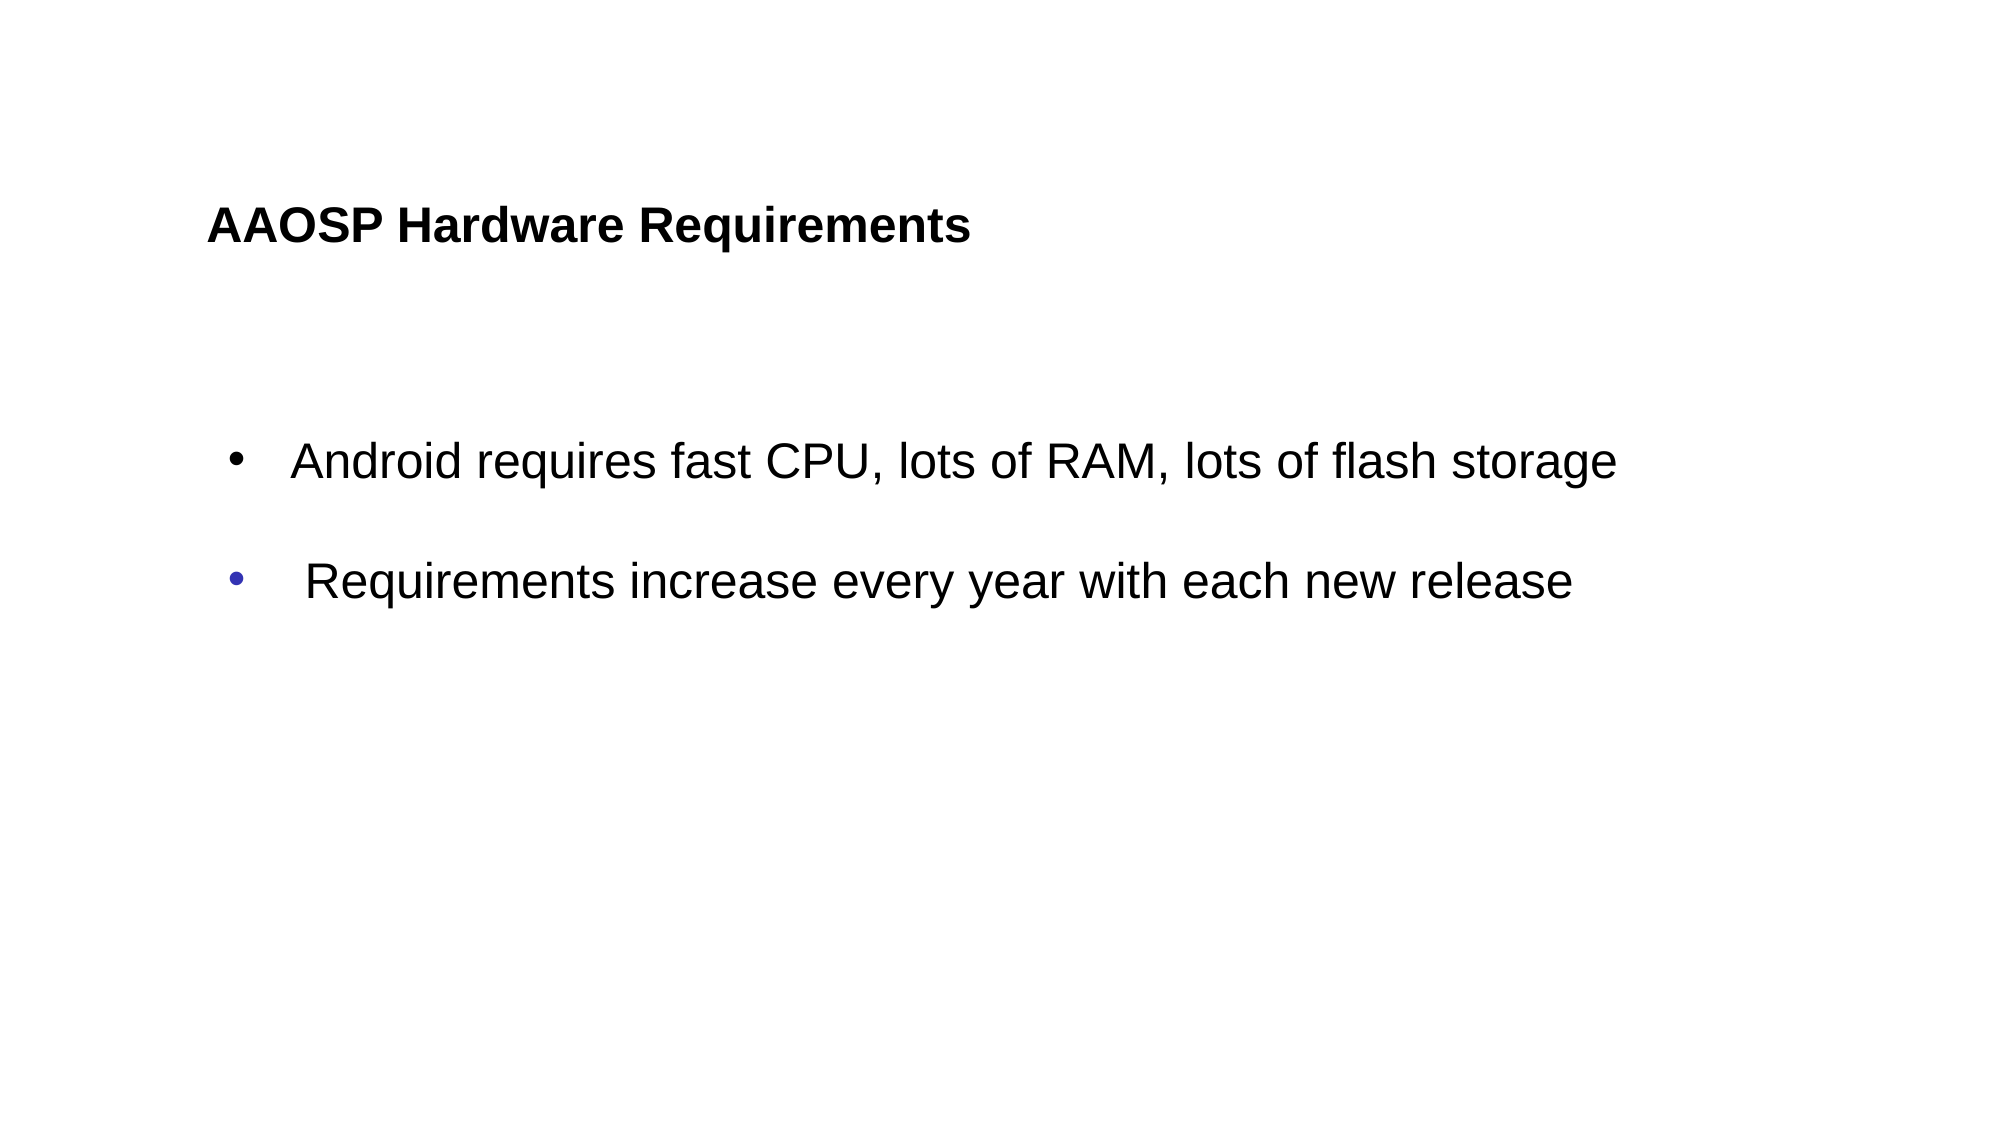

AAOSP Hardware Requirements
Android requires fast CPU, lots of RAM, lots of flash storage
 Requirements increase every year with each new release